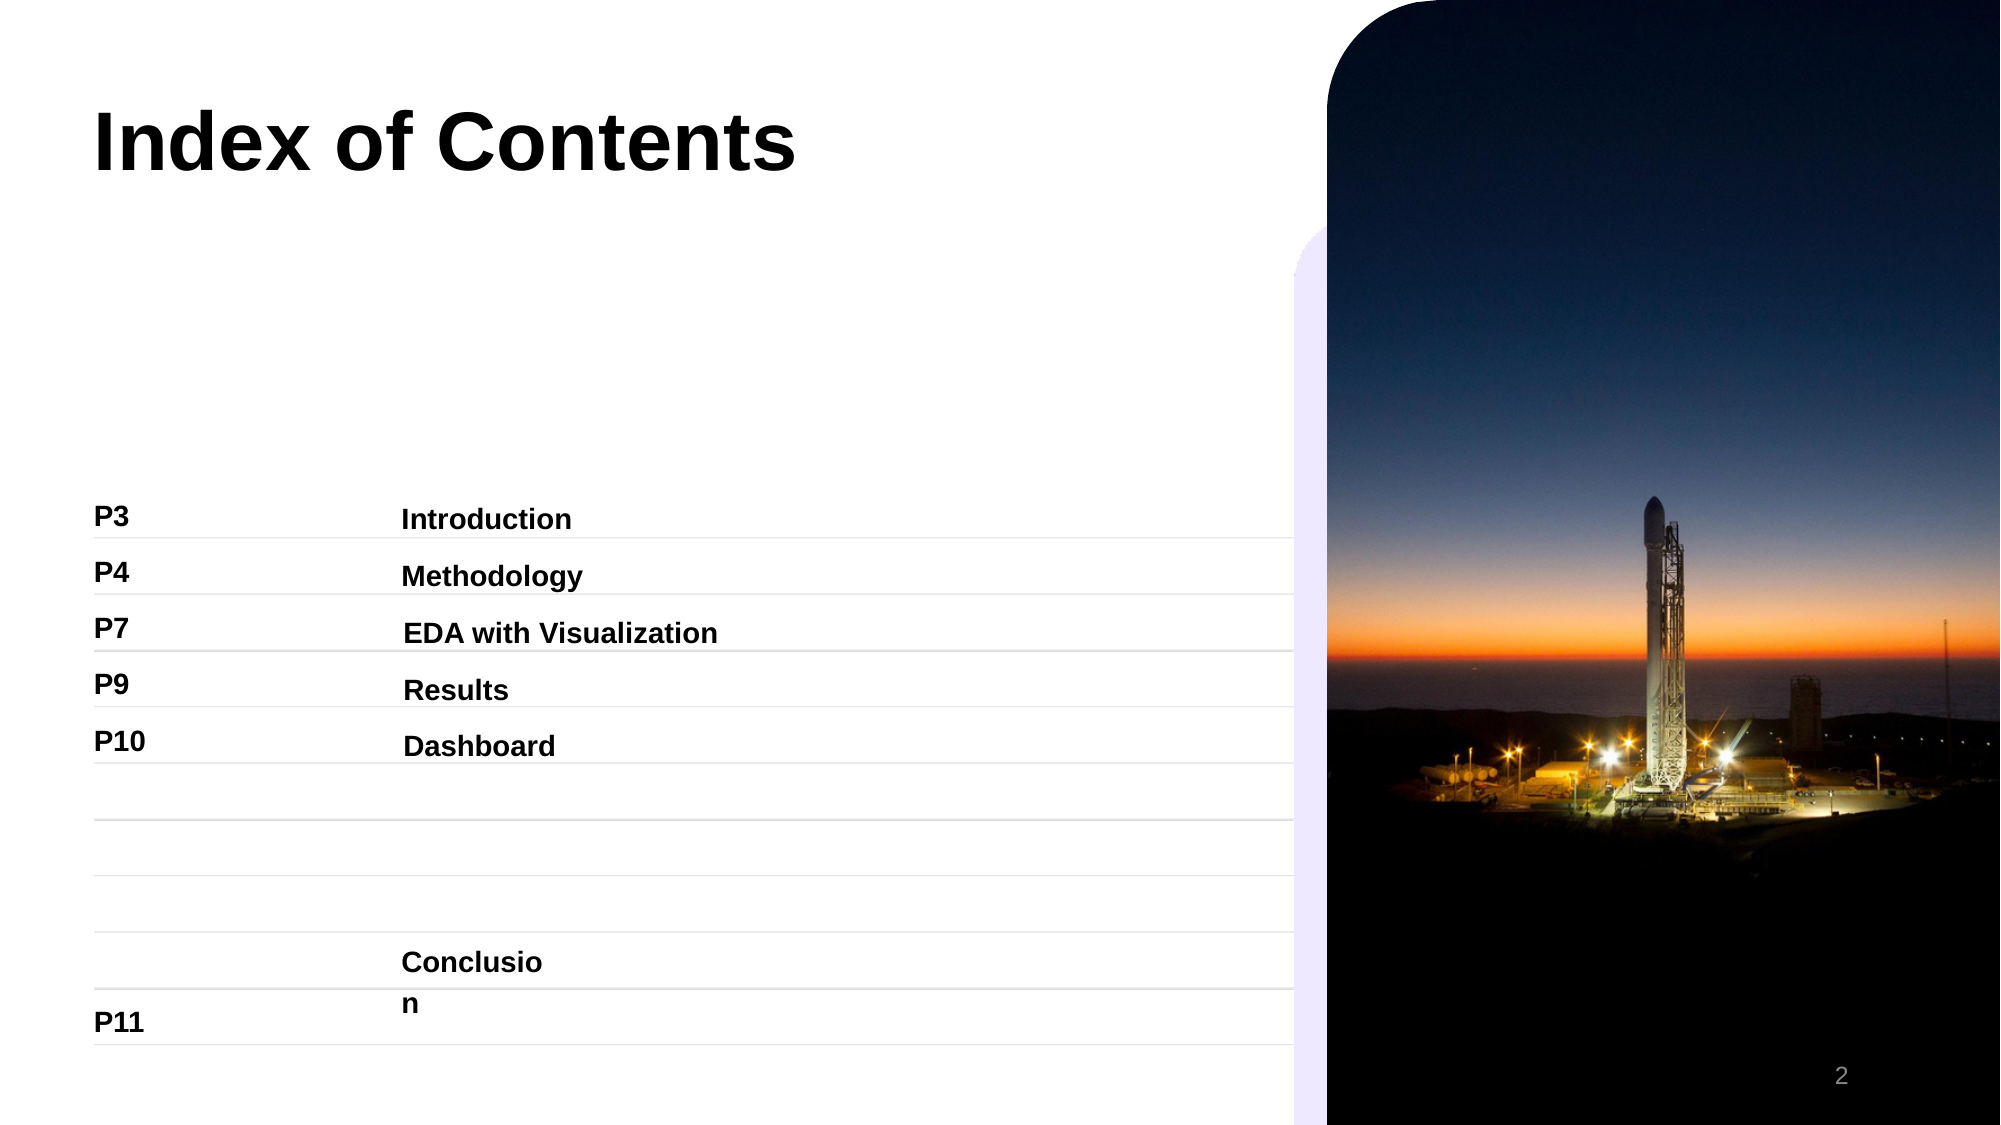

Index of Contents

P3 P4 P7 P9 P10

 P11
Introduction Methodology
EDA with Visualization
Results
Dashboard
Conclusion
2